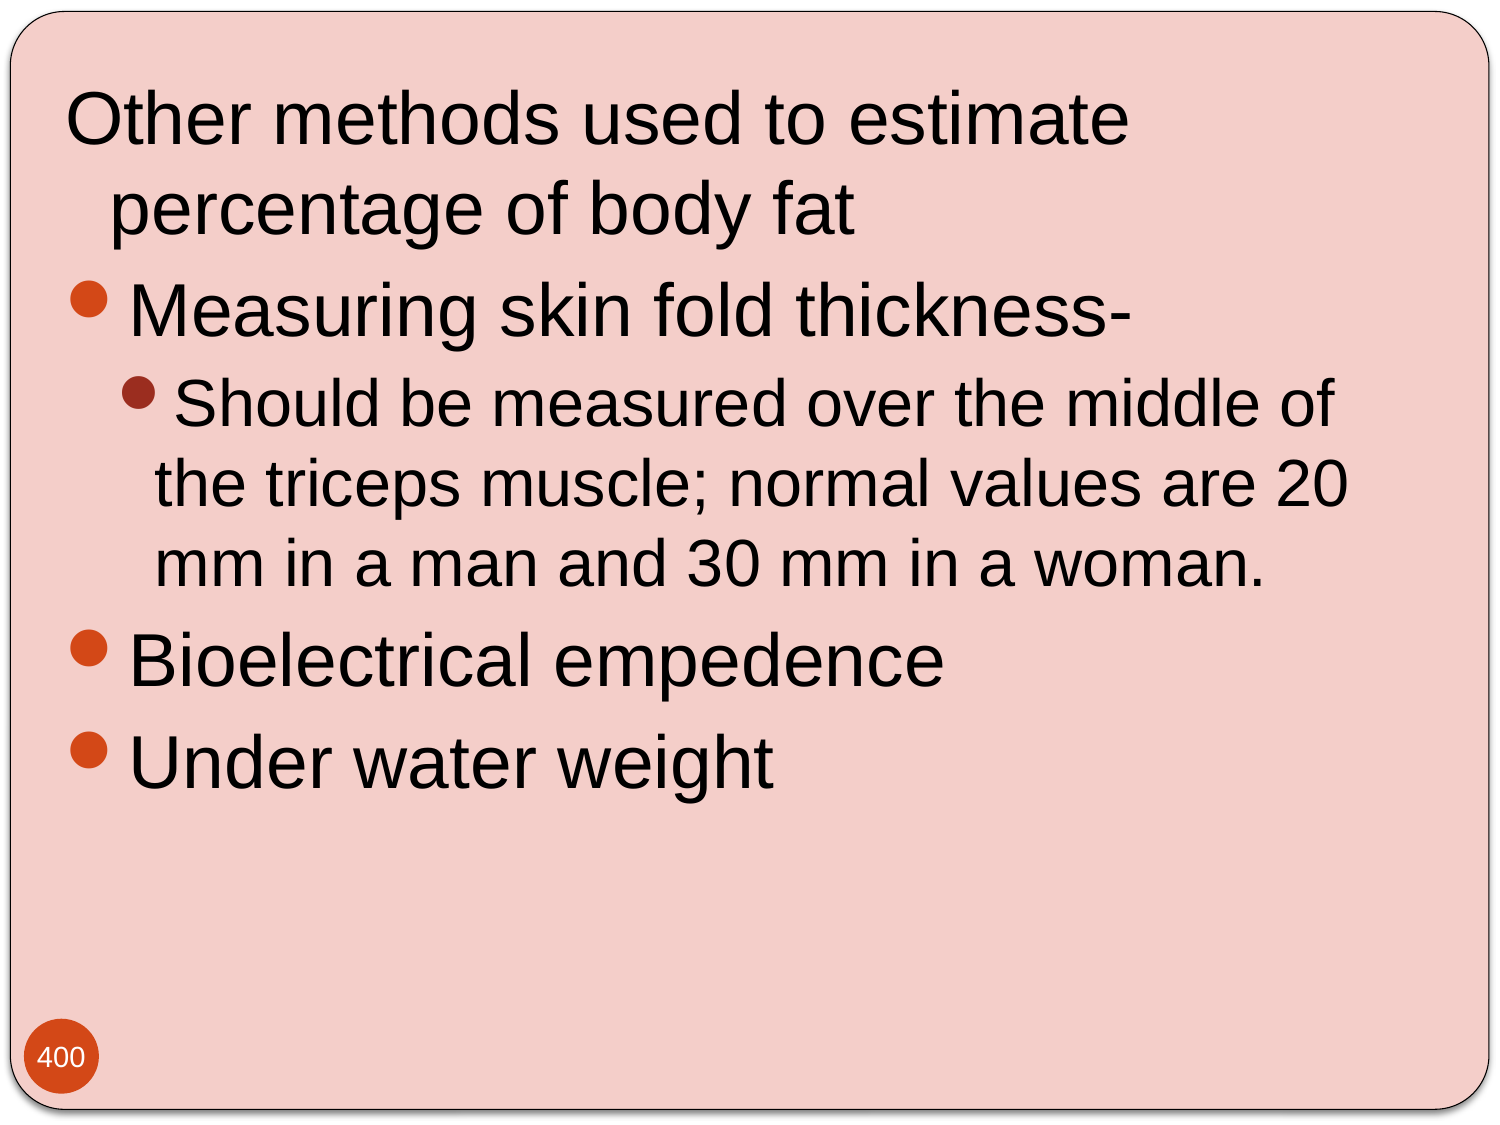

Other methods used to estimate percentage of body fat
Measuring skin fold thickness-
Should be measured over the middle of the triceps muscle; normal values are 20 mm in a man and 30 mm in a woman.
Bioelectrical empedence
Under water weight

400